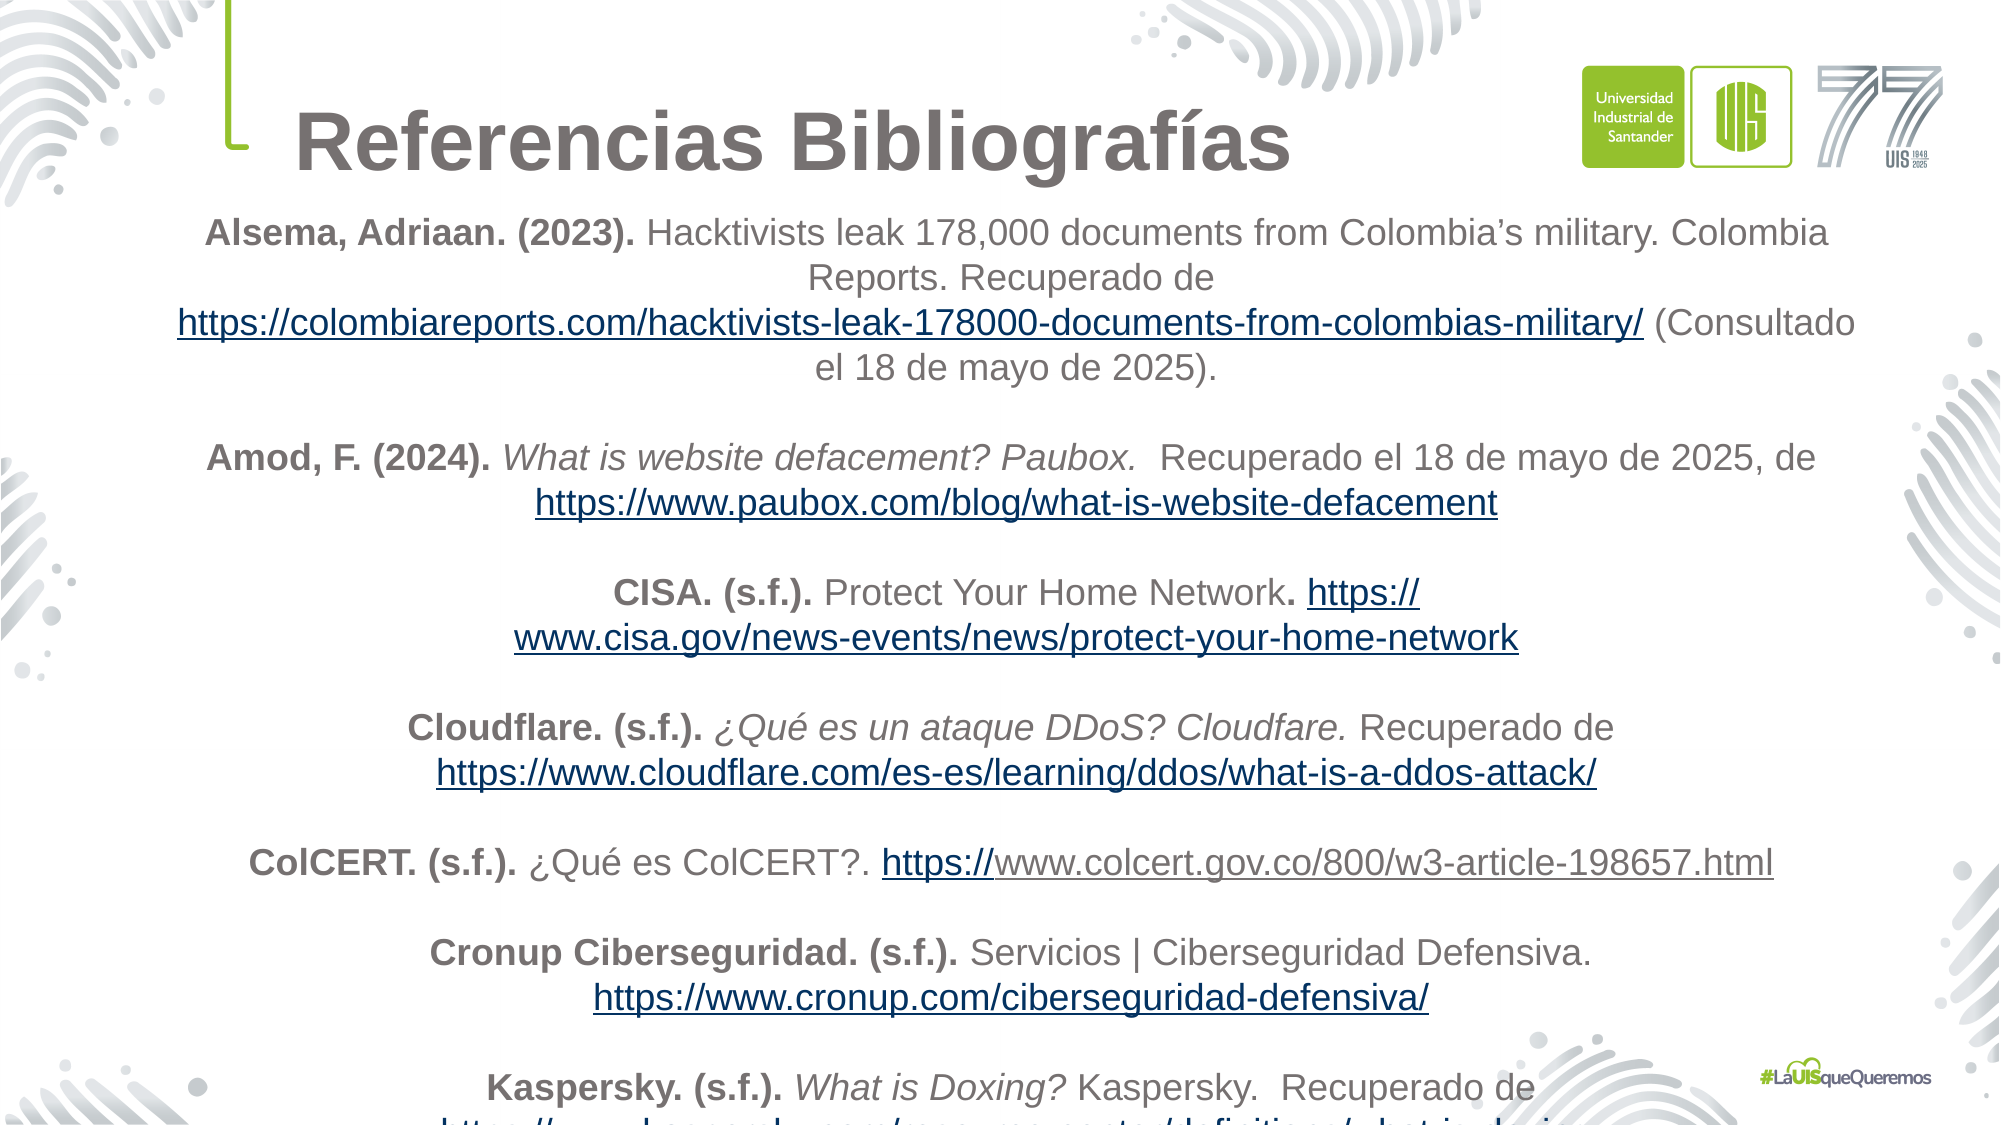

Referencias Bibliografías
Alsema, Adriaan. (2023). Hacktivists leak 178,000 documents from Colombia’s military. Colombia Reports. Recuperado de https://colombiareports.com/hacktivists-leak-178000-documents-from-colombias-military/ (Consultado el 18 de mayo de 2025).

Amod, F. (2024). What is website defacement? Paubox.  Recuperado el 18 de mayo de 2025, de https://www.paubox.com/blog/what-is-website-defacement

CISA. (s.f.). Protect Your Home Network. https://www.cisa.gov/news-events/news/protect-your-home-network

Cloudflare. (s.f.). ¿Qué es un ataque DDoS? Cloudfare. Recuperado de https://www.cloudflare.com/es-es/learning/ddos/what-is-a-ddos-attack/

ColCERT. (s.f.). ¿Qué es ColCERT?. https://www.colcert.gov.co/800/w3-article-198657.html

Cronup Ciberseguridad. (s.f.). Servicios | Ciberseguridad Defensiva. https://www.cronup.com/ciberseguridad-defensiva/

Kaspersky. (s.f.). What is Doxing? Kaspersky.  Recuperado de https://www.kaspersky.com/resource-center/definitions/what-is-doxing